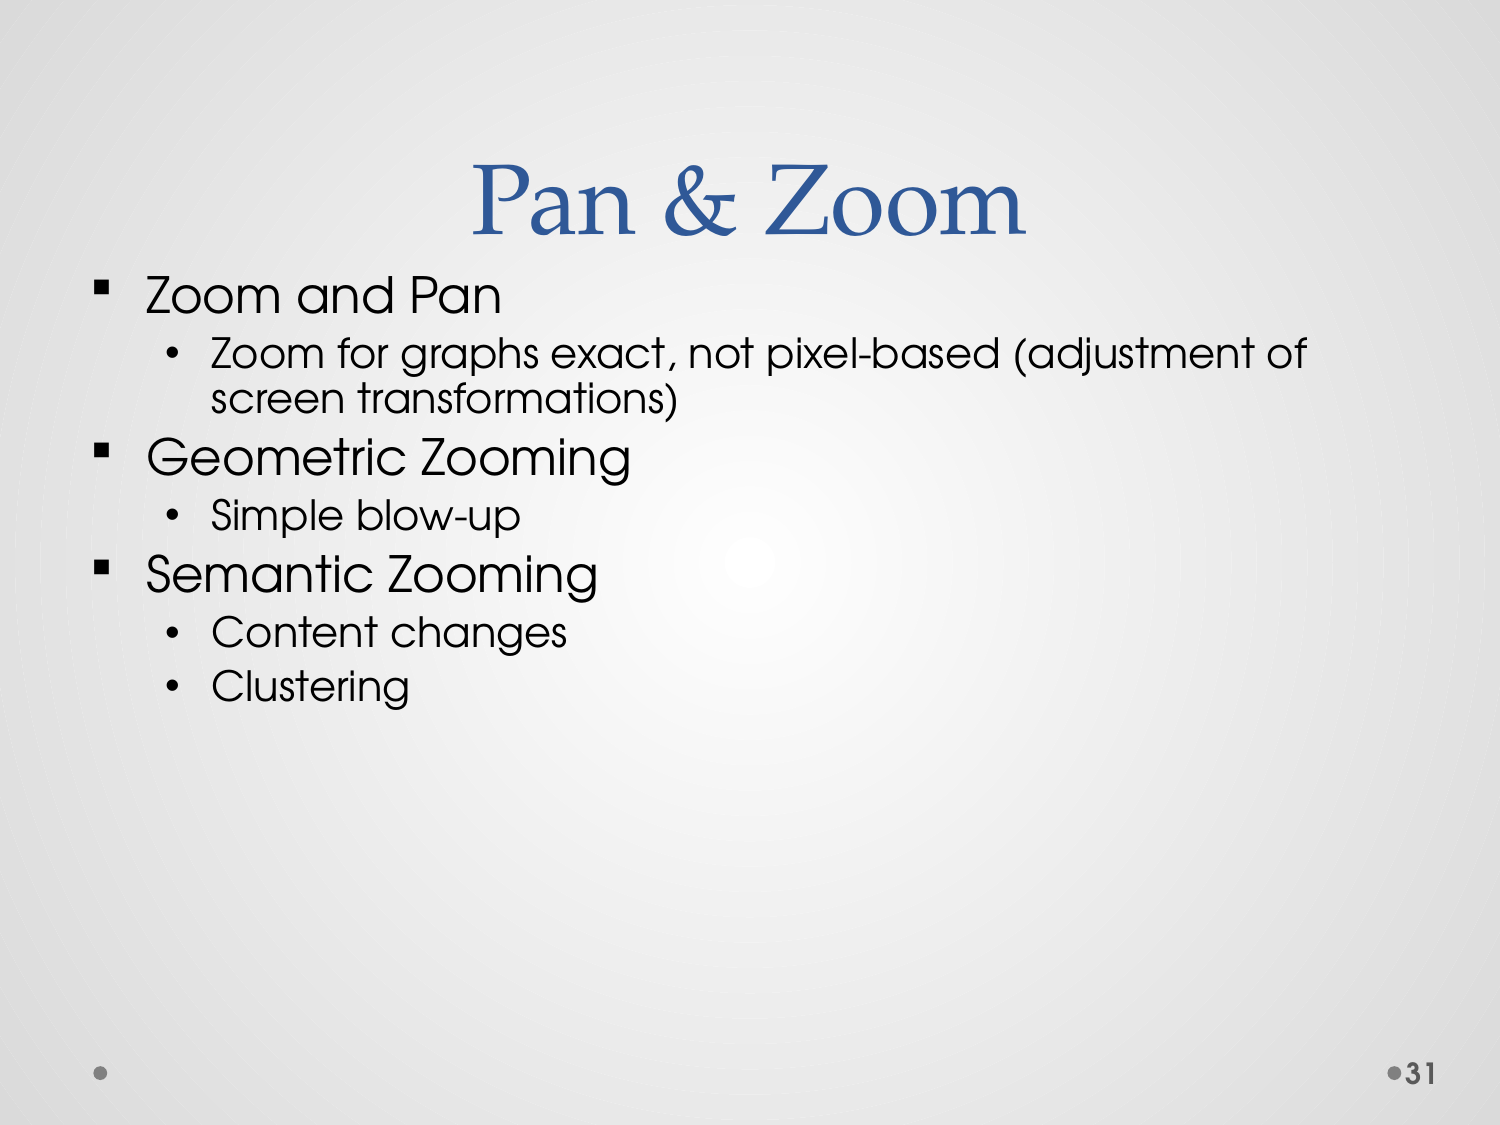

# Pan & Zoom
Zoom and Pan
Zoom for graphs exact, not pixel-based (adjustment of screen transformations)
Geometric Zooming
Simple blow-up
Semantic Zooming
Content changes
Clustering
31